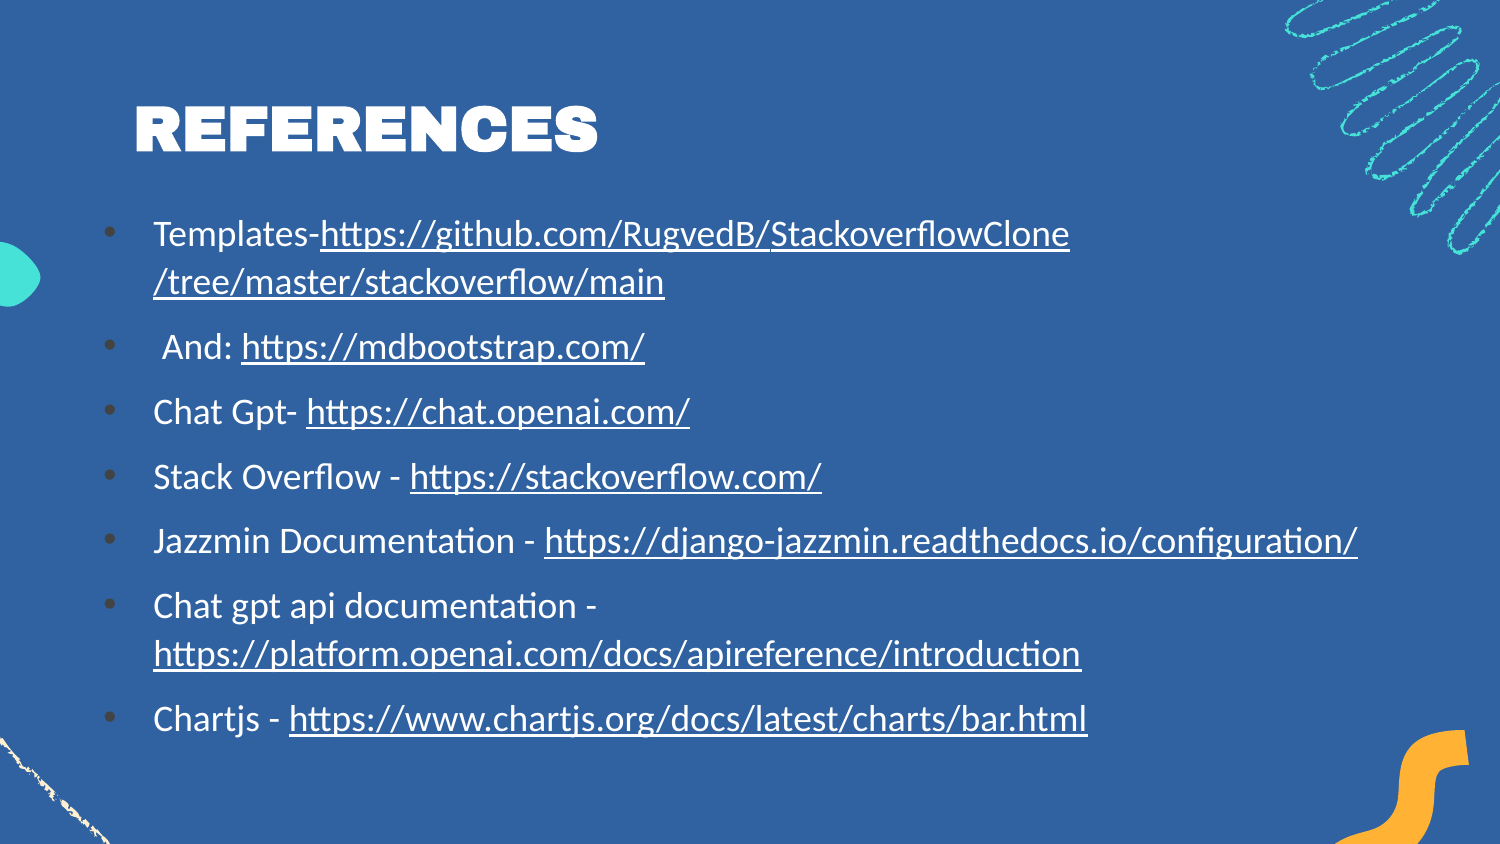

# REFERENCES
Templates-https://github.com/RugvedB/StackoverflowClone/tree/master/stackoverflow/main
 And: https://mdbootstrap.com/
Chat Gpt- https://chat.openai.com/
Stack Overflow - https://stackoverflow.com/
Jazzmin Documentation - https://django-jazzmin.readthedocs.io/configuration/
Chat gpt api documentation - https://platform.openai.com/docs/apireference/introduction
Chartjs - https://www.chartjs.org/docs/latest/charts/bar.html